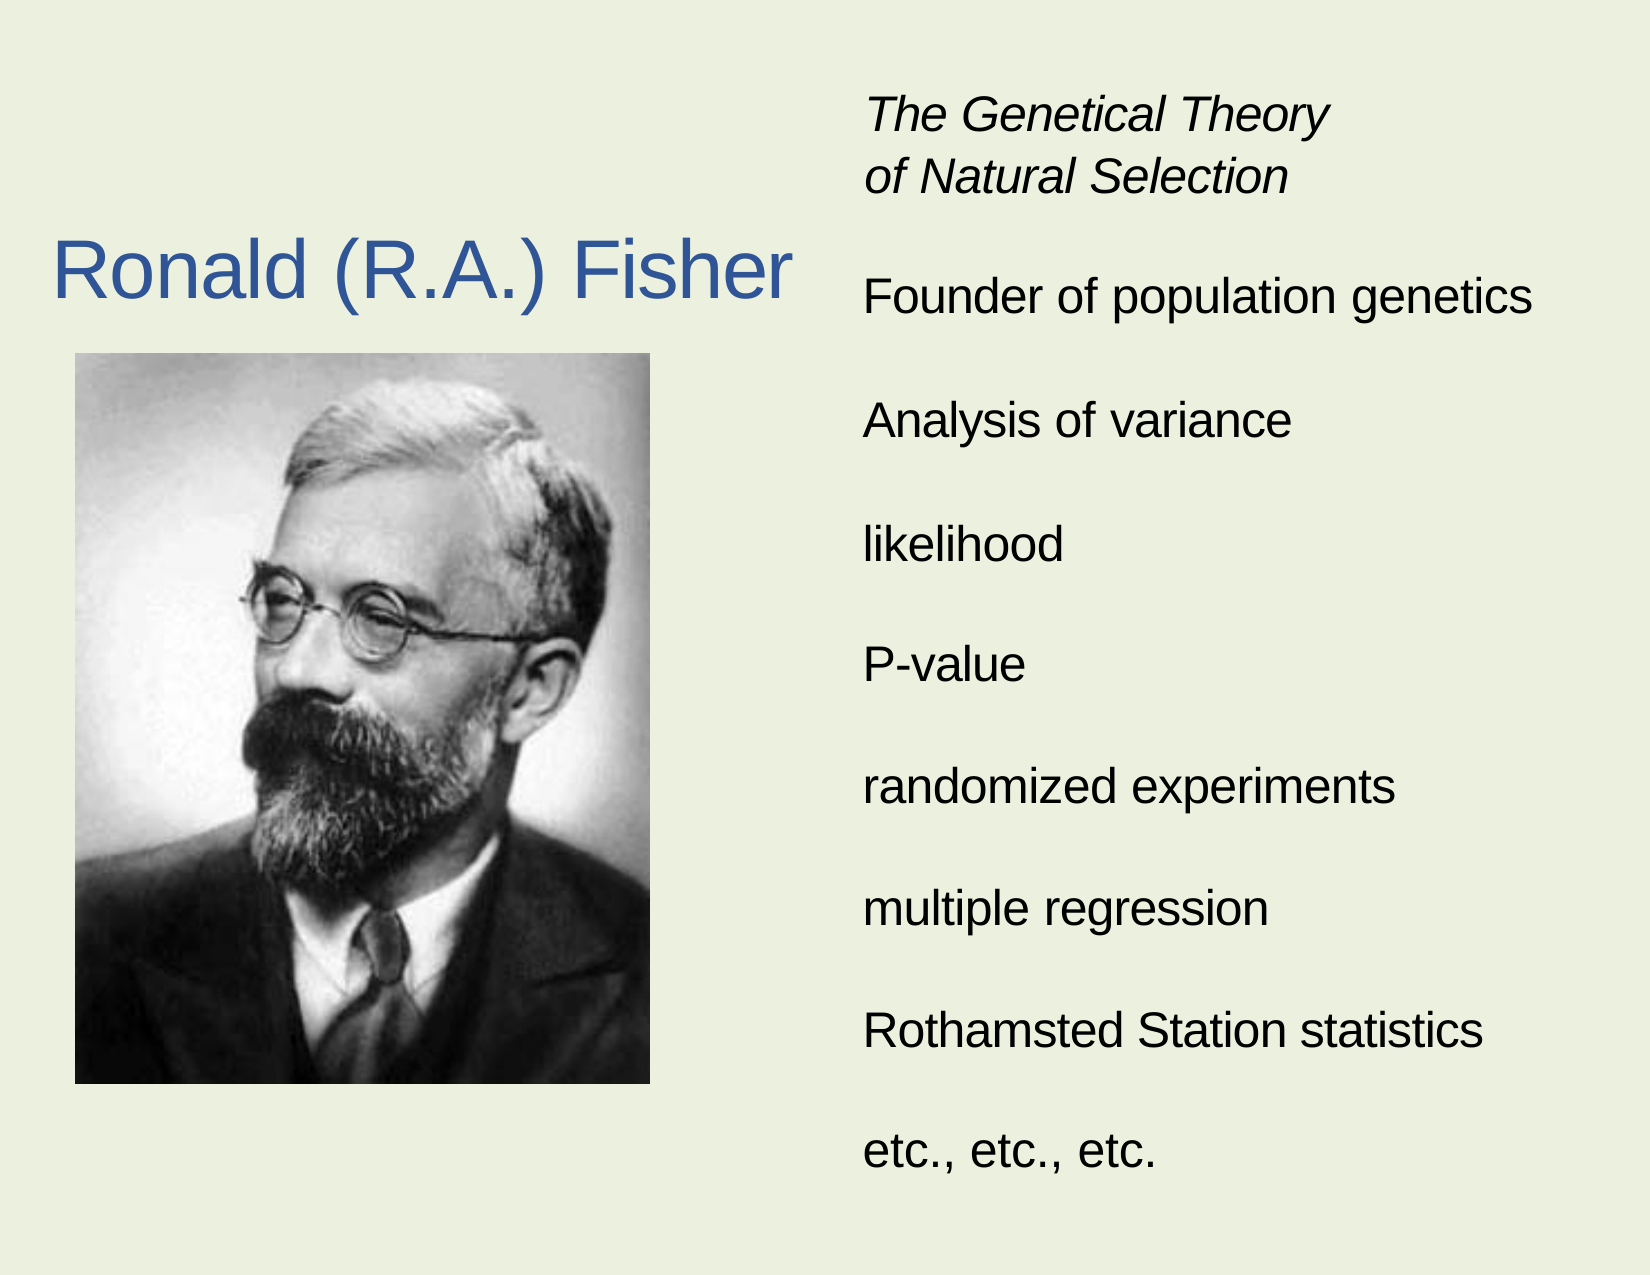

The Genetical Theory
of Natural Selection

Founder of population genetics

Analysis of variance

likelihood

P-value

randomized experiments

multiple regression

Rothamsted Station statistics

etc., etc., etc.
Ronald (R.A.) Fisher